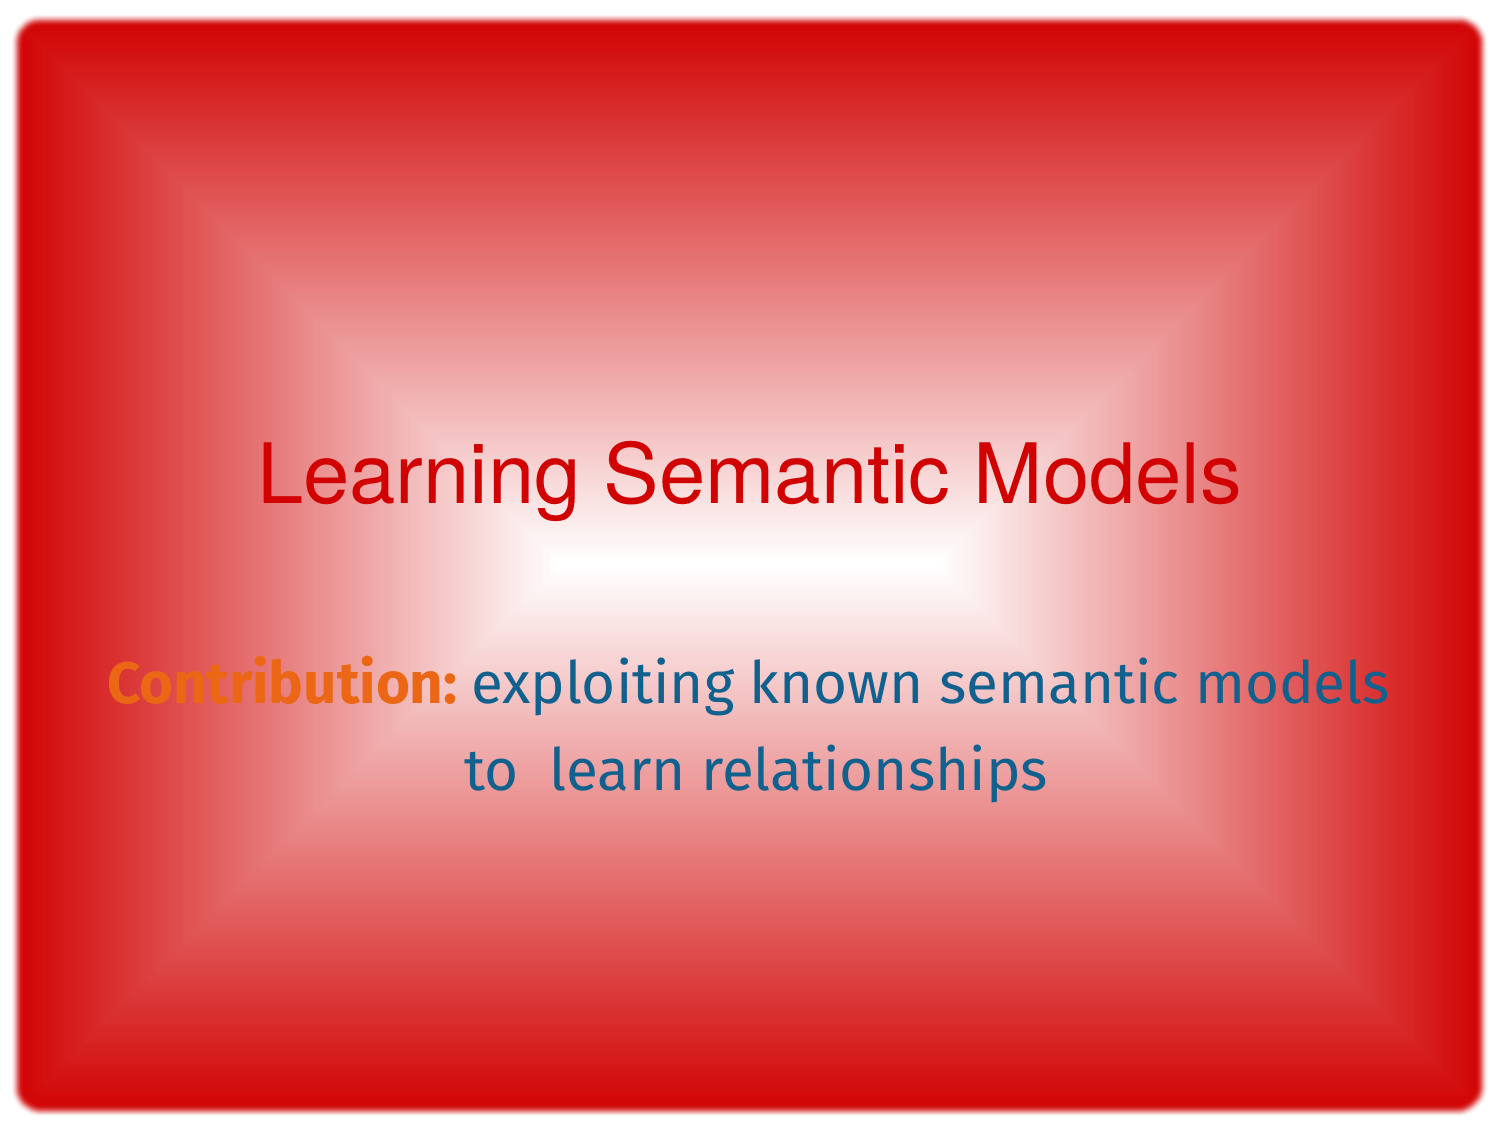

# Learning Semantic Models
Contribution: exploiting known semantic models
to  learn relationships